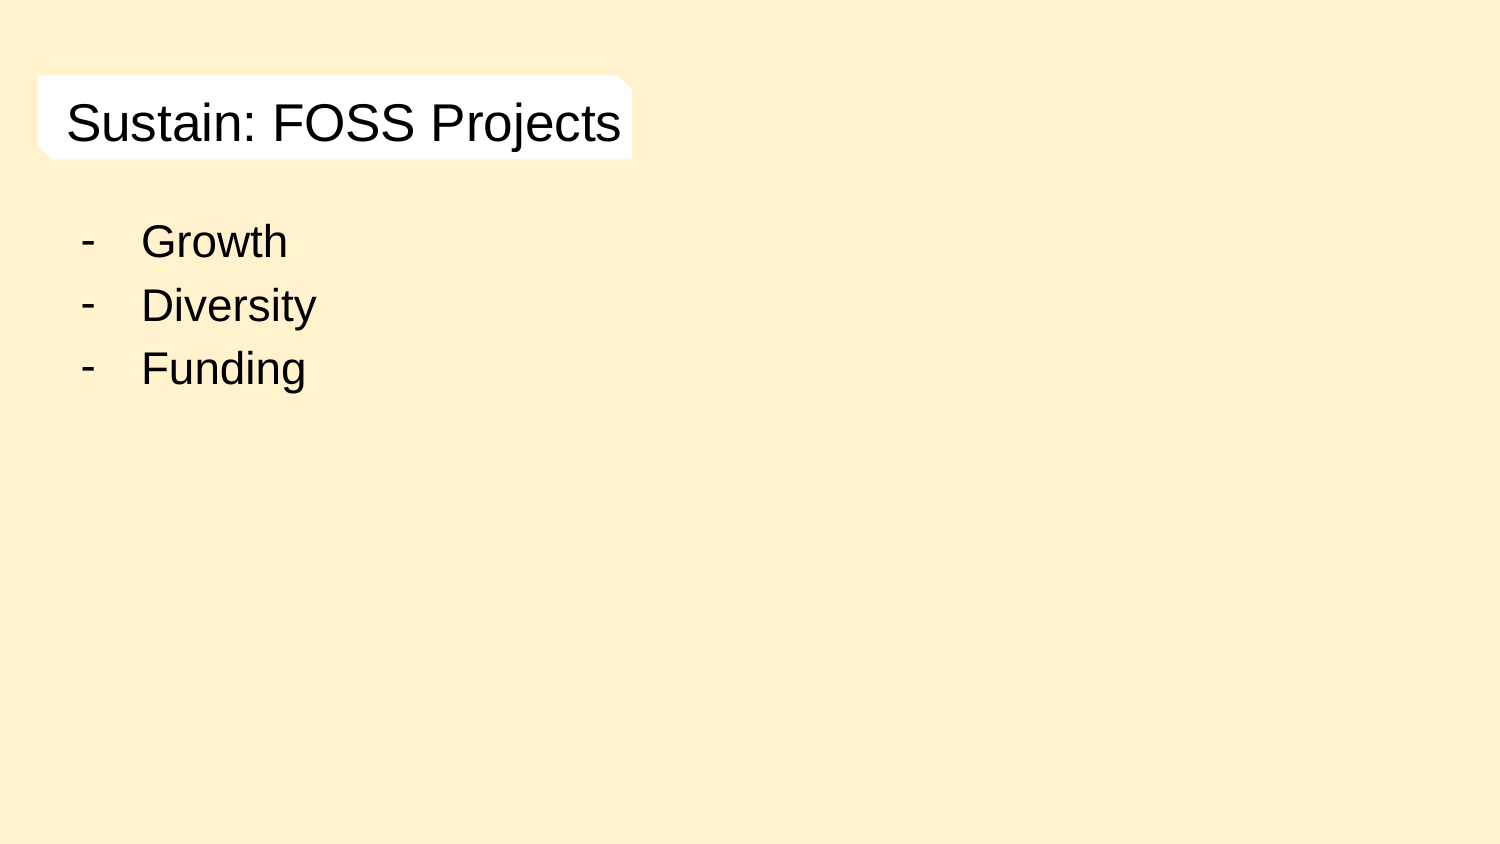

# Sustain: FOSS Projects

Growth
Diversity
Funding